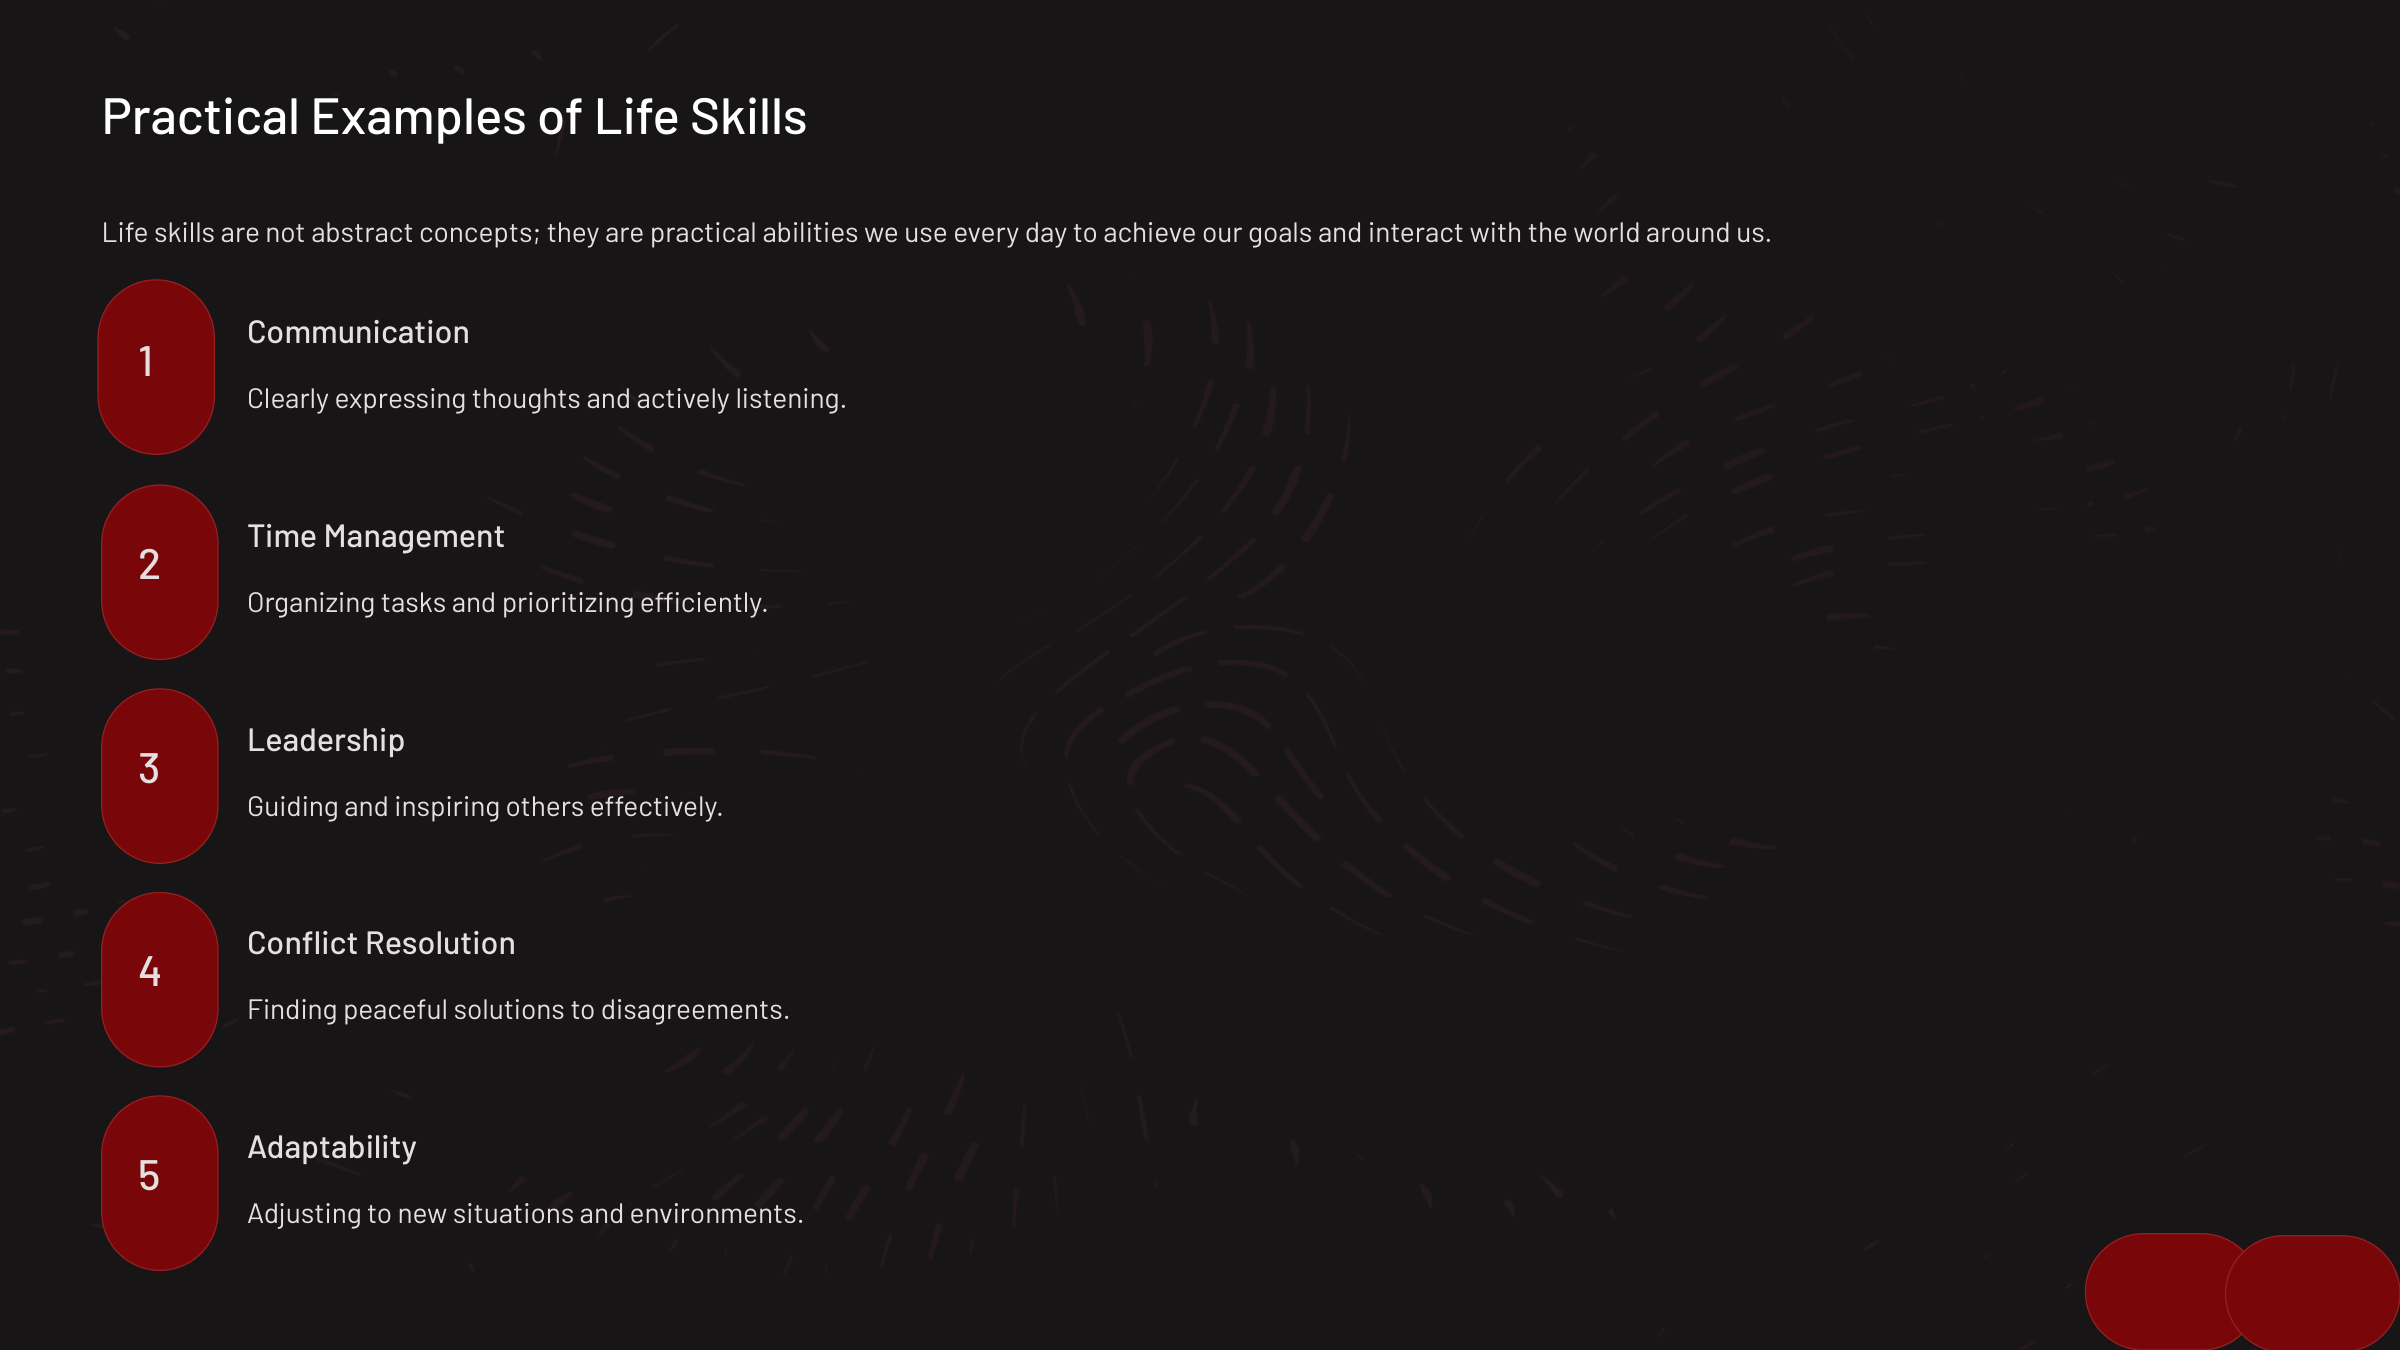

Practical Examples of Life Skills
Life skills are not abstract concepts; they are practical abilities we use every day to achieve our goals and interact with the world around us.

Communication
1
Clearly expressing thoughts and actively listening.

Time Management
2
Organizing tasks and prioritizing efficiently.

Leadership
3
Guiding and inspiring others effectively.

Conflict Resolution
4
Finding peaceful solutions to disagreements.

Adaptability
5
Adjusting to new situations and environments.